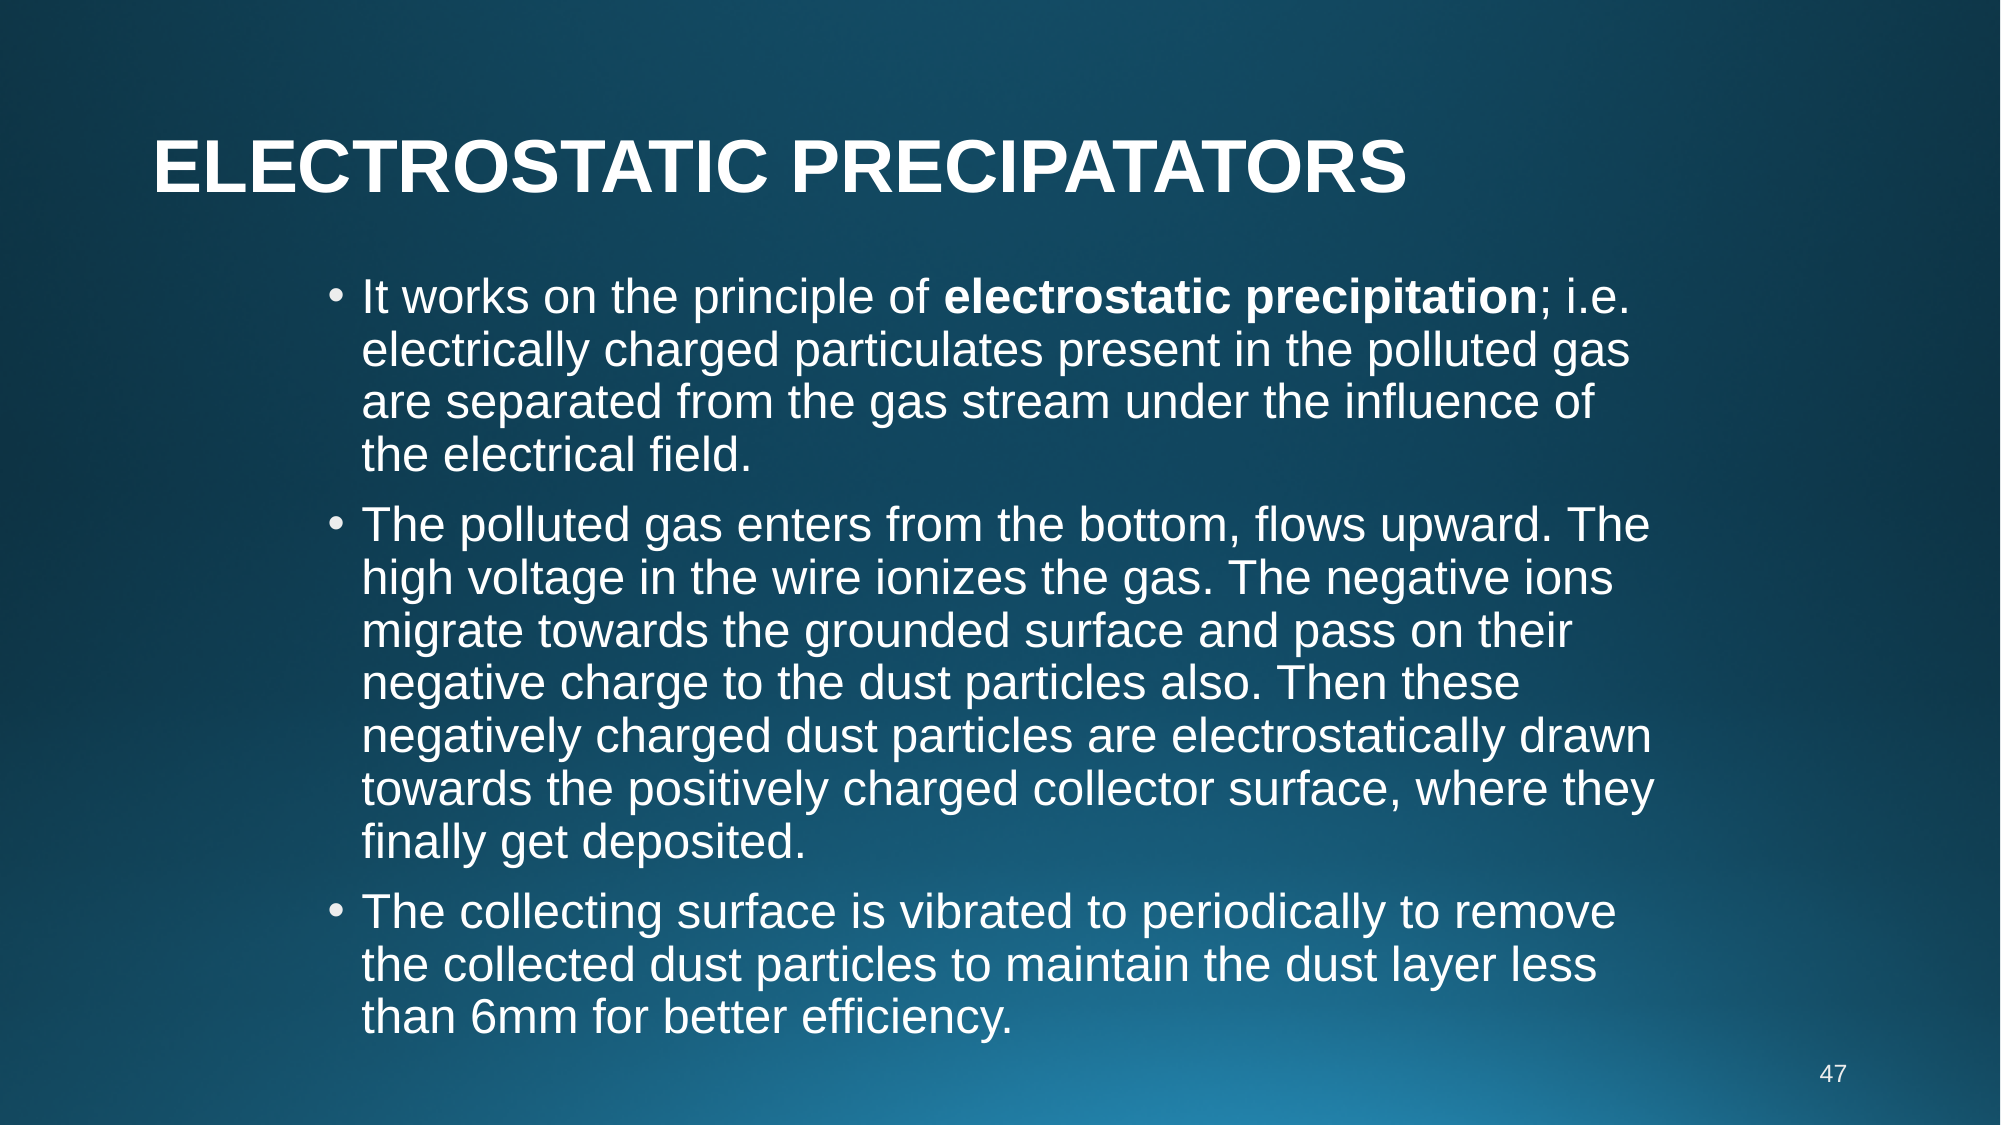

# ELECTROSTATIC PRECIPATATORS

It works on the principle of electrostatic precipitation; i.e. electrically charged particulates present in the polluted gas are separated from the gas stream under the influence of the electrical field.
The polluted gas enters from the bottom, flows upward. The high voltage in the wire ionizes the gas. The negative ions migrate towards the grounded surface and pass on their negative charge to the dust particles also. Then these negatively charged dust particles are electrostatically drawn towards the positively charged collector surface, where they finally get deposited.
The collecting surface is vibrated to periodically to remove the collected dust particles to maintain the dust layer less than 6mm for better efficiency.

47